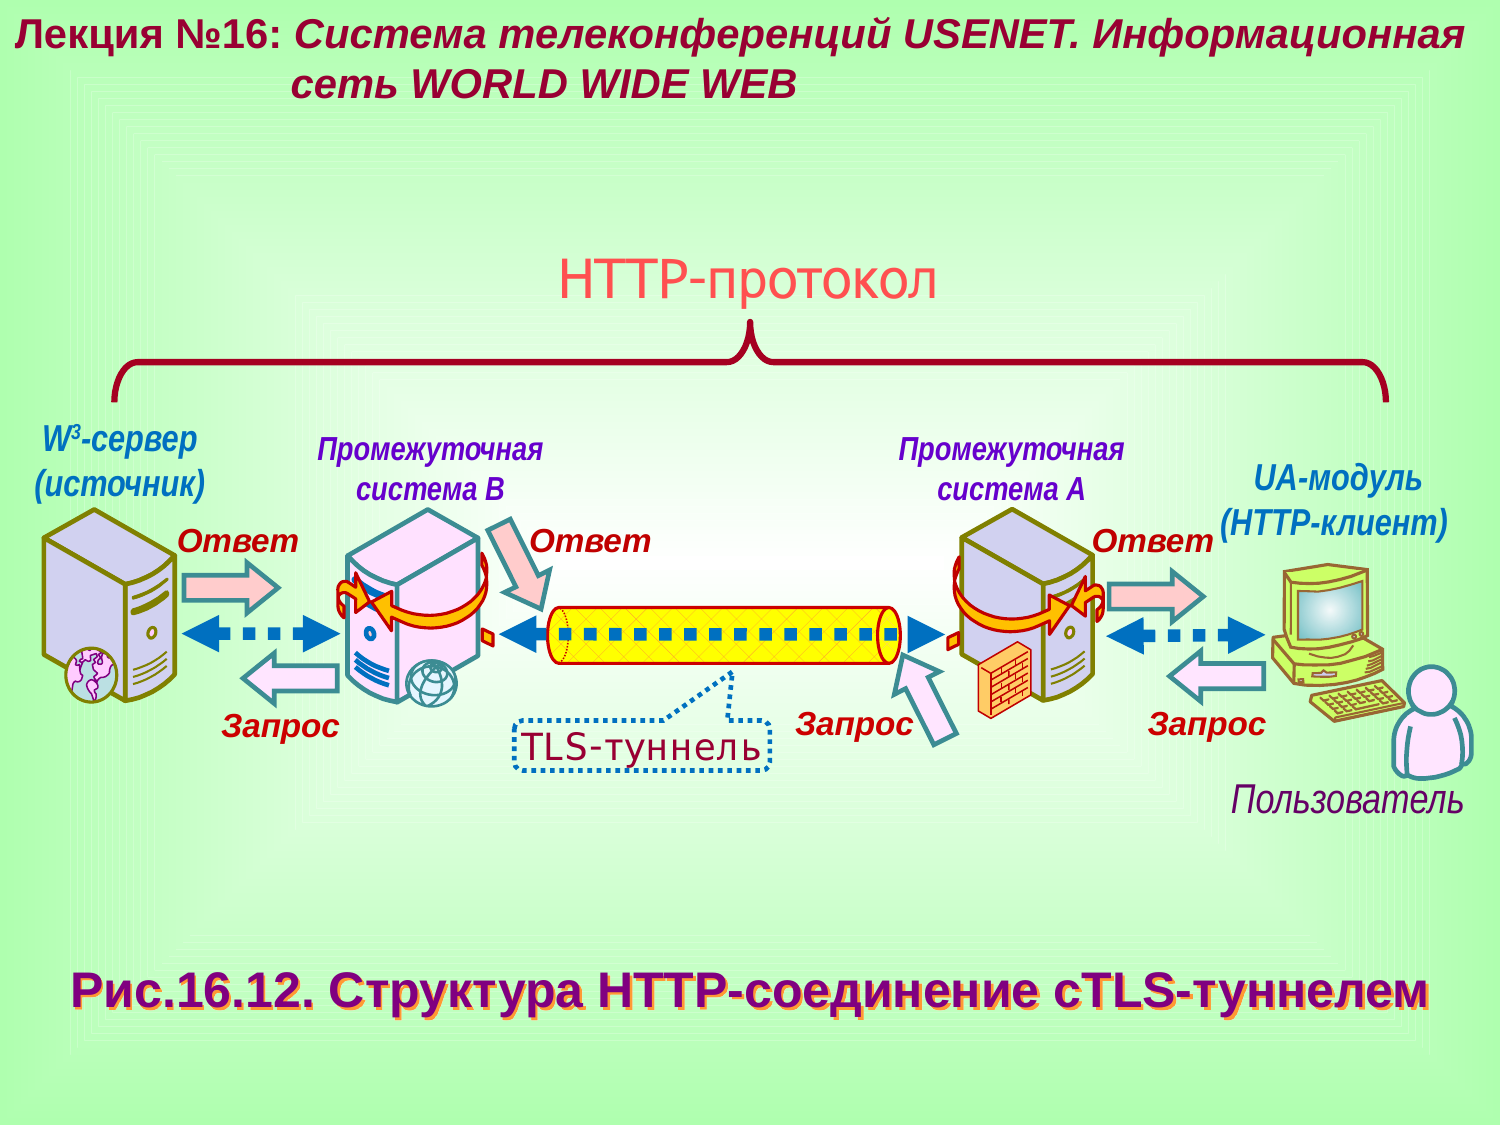

Лекция №16: Система телеконференций USENET. Информационная
                        сеть WORLD WIDE WEB

НТТР-протокол
W3-сервер
(источник)
Промежуточная система В
Промежуточная система А
UA-модуль
(НТТР-клиент)

Ответ
Ответ
Ответ

Запрос
Запрос
Запрос
TLS-туннель
Пользователь
Рис.16.12. Структура НТТР-соединение сTLS-туннелем